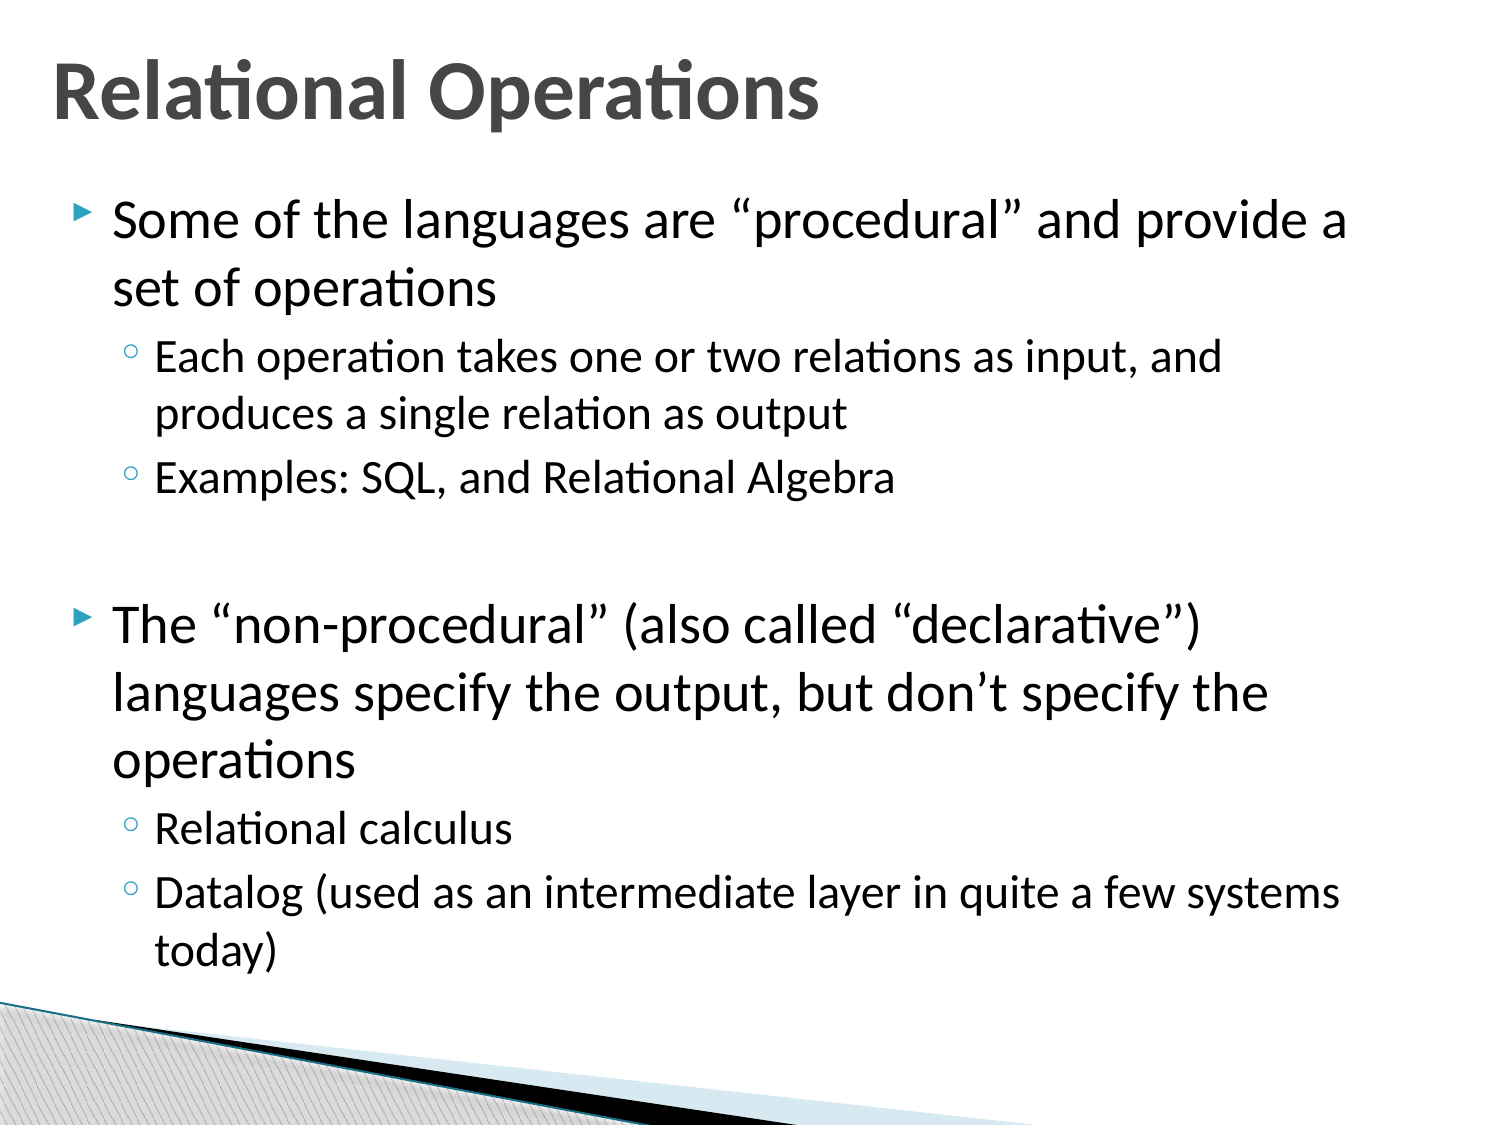

# Relational Operations
Some of the languages are “procedural” and provide a set of operations
Each operation takes one or two relations as input, and produces a single relation as output
Examples: SQL, and Relational Algebra

The “non-procedural” (also called “declarative”) languages specify the output, but don’t specify the operations
Relational calculus
Datalog (used as an intermediate layer in quite a few systems today)